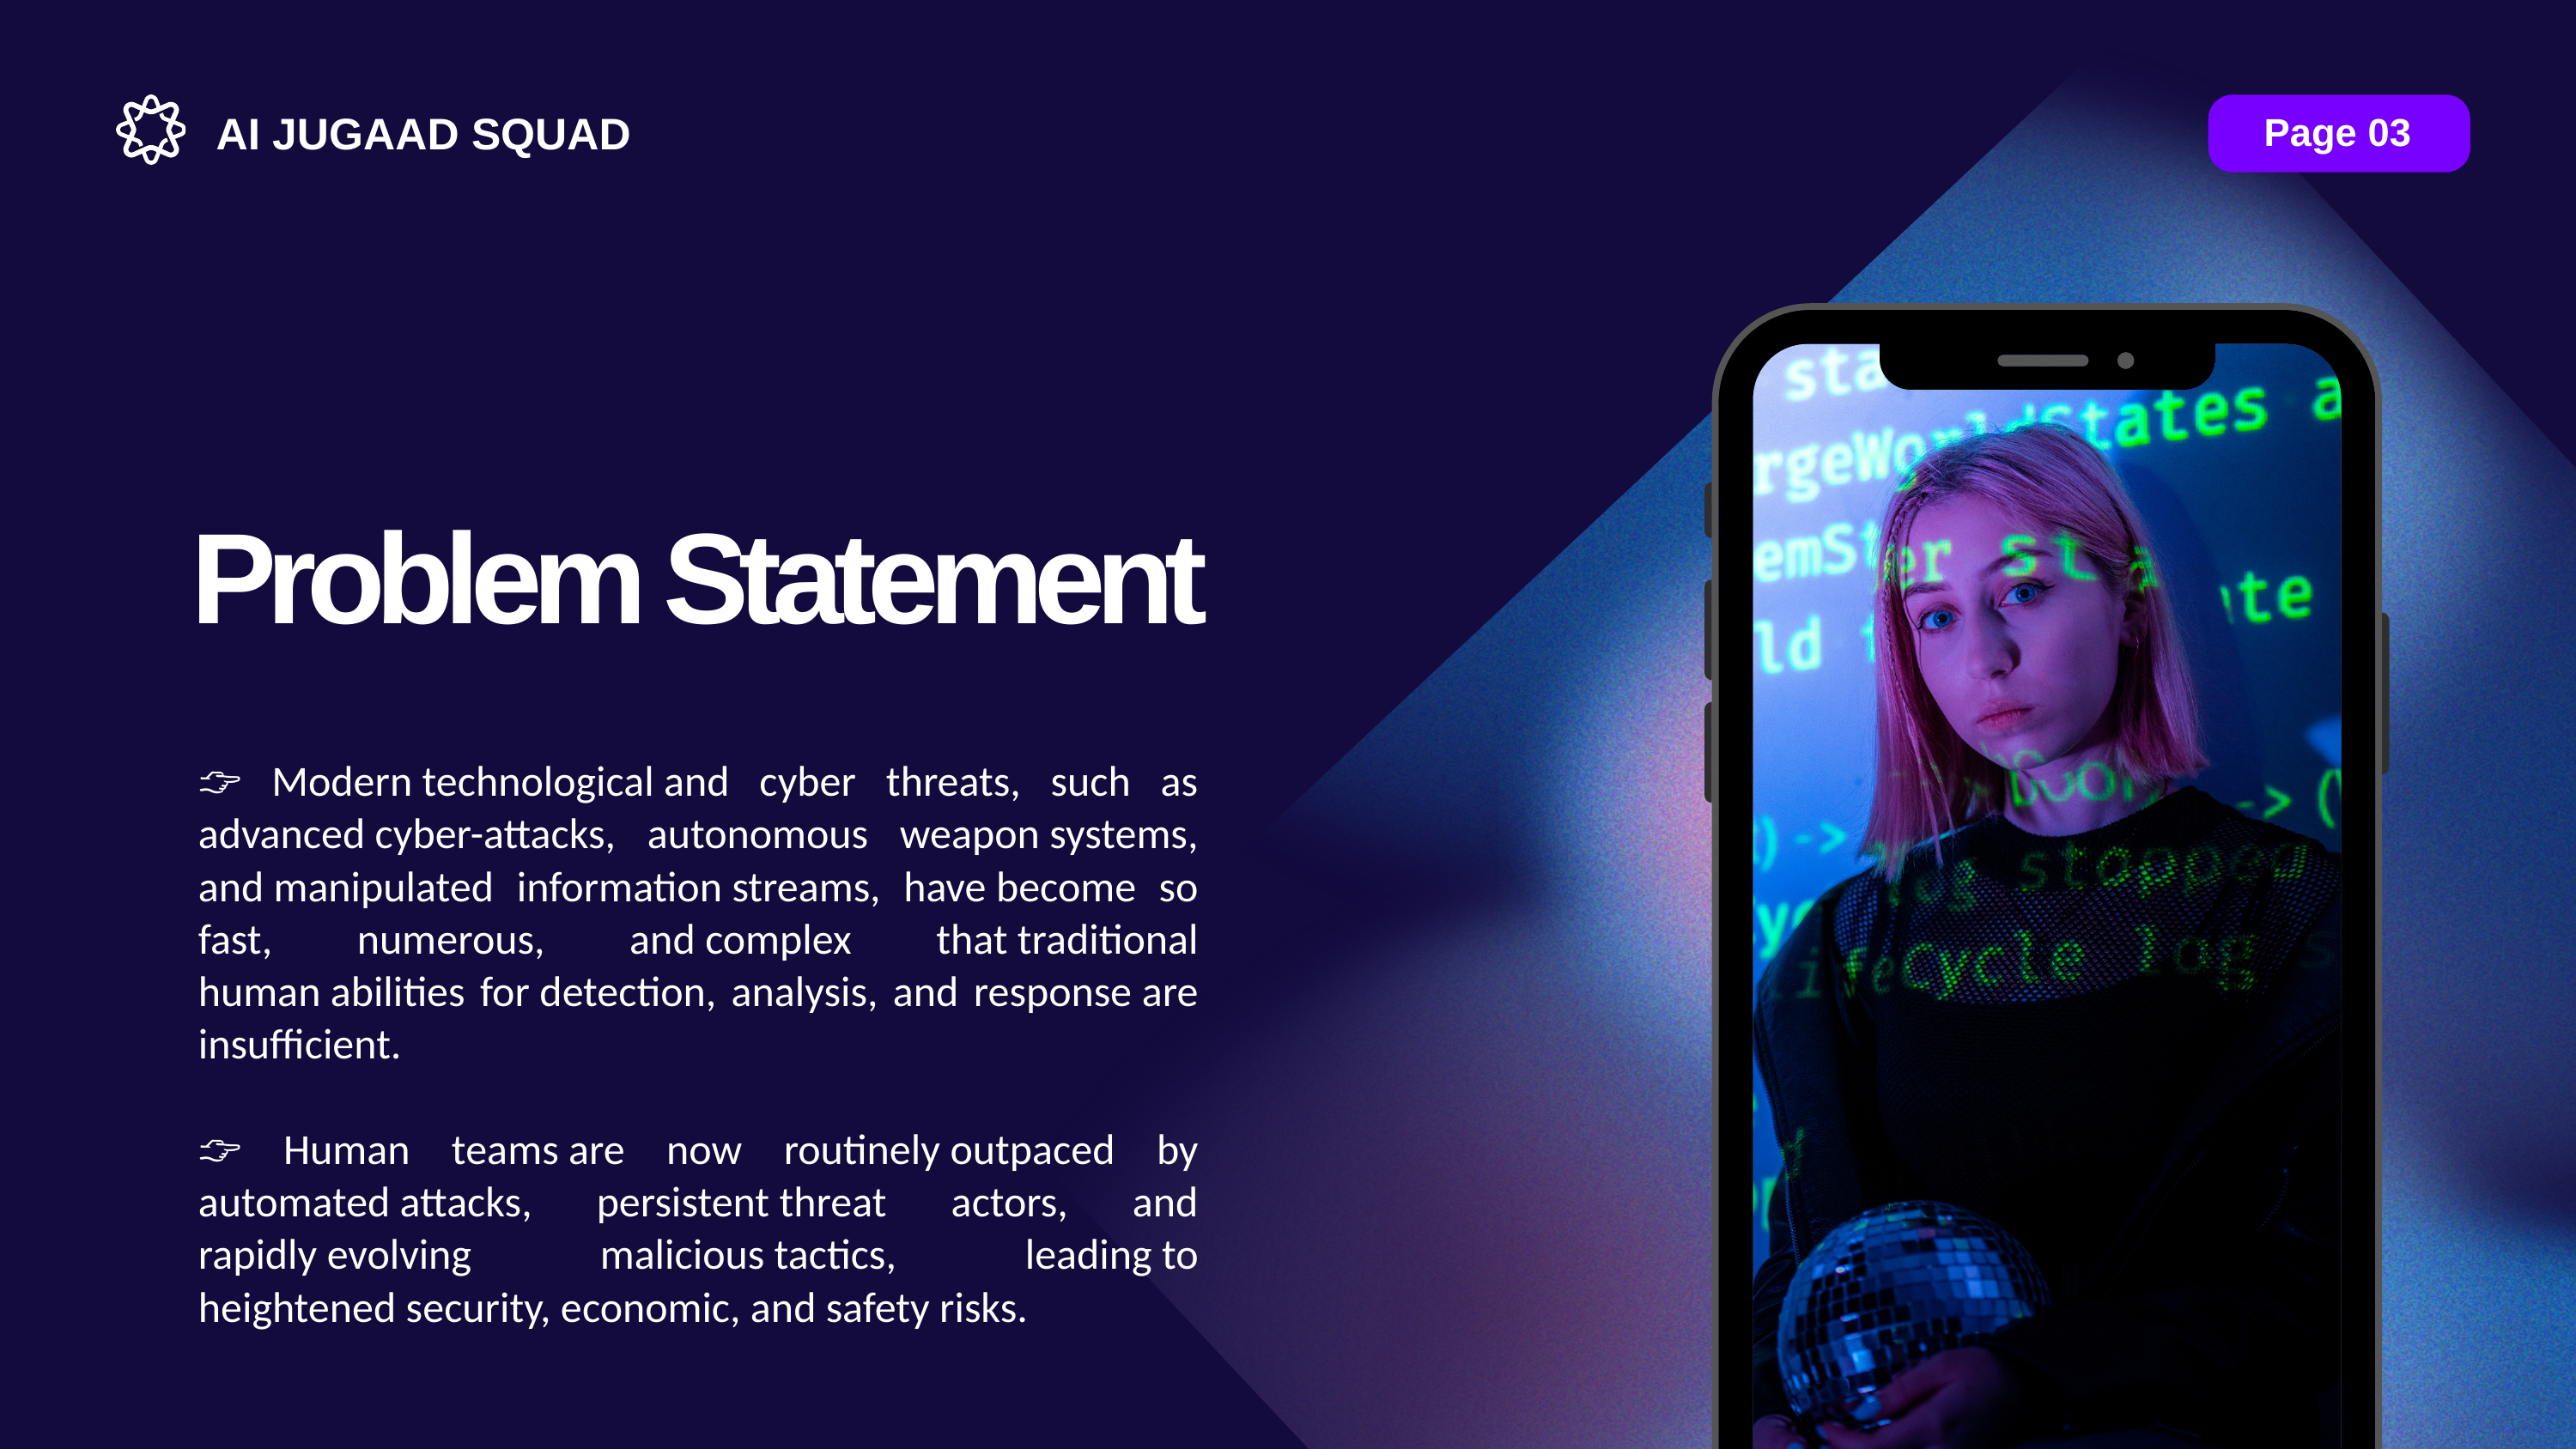

AI JUGAAD SQUAD
Page 03

Problem Statement
👉 Modern technological and cyber threats, such as advanced cyber-attacks, autonomous weapon systems, and manipulated information streams, have become so fast, numerous, and complex that traditional human abilities for detection, analysis, and response are insufficient.

👉 Human teams are now routinely outpaced by automated attacks, persistent threat actors, and rapidly evolving malicious tactics, leading to heightened security, economic, and safety risks.